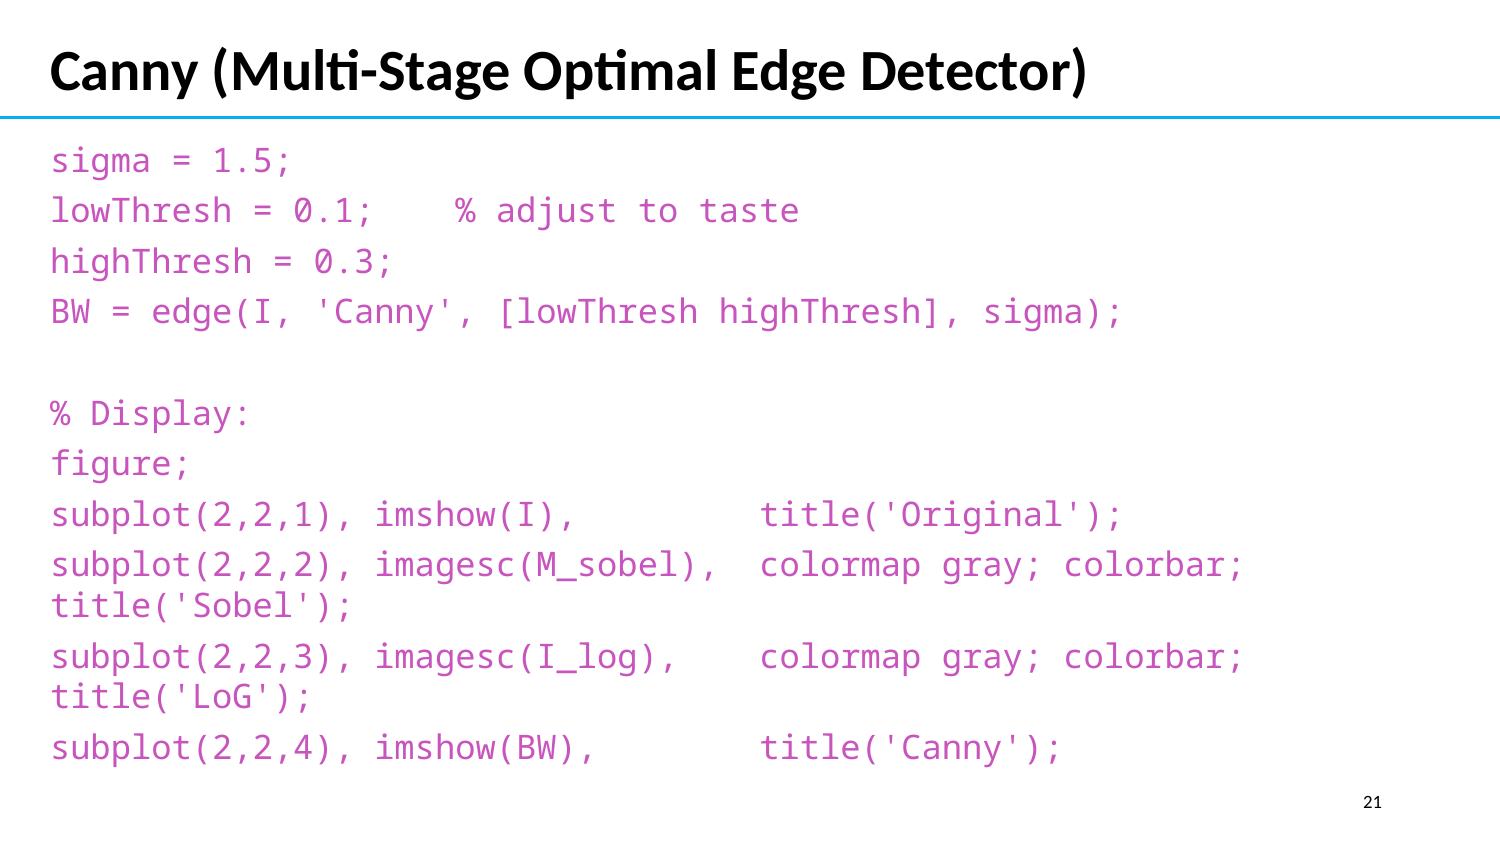

# Canny (Multi-Stage Optimal Edge Detector)
sigma = 1.5;
lowThresh = 0.1;    % adjust to taste
highThresh = 0.3;
BW = edge(I, 'Canny', [lowThresh highThresh], sigma);

% Display:
figure;
subplot(2,2,1), imshow(I),         title('Original');
subplot(2,2,2), imagesc(M_sobel),  colormap gray; colorbar; title('Sobel');
subplot(2,2,3), imagesc(I_log),    colormap gray; colorbar; title('LoG');
subplot(2,2,4), imshow(BW),        title('Canny');

21